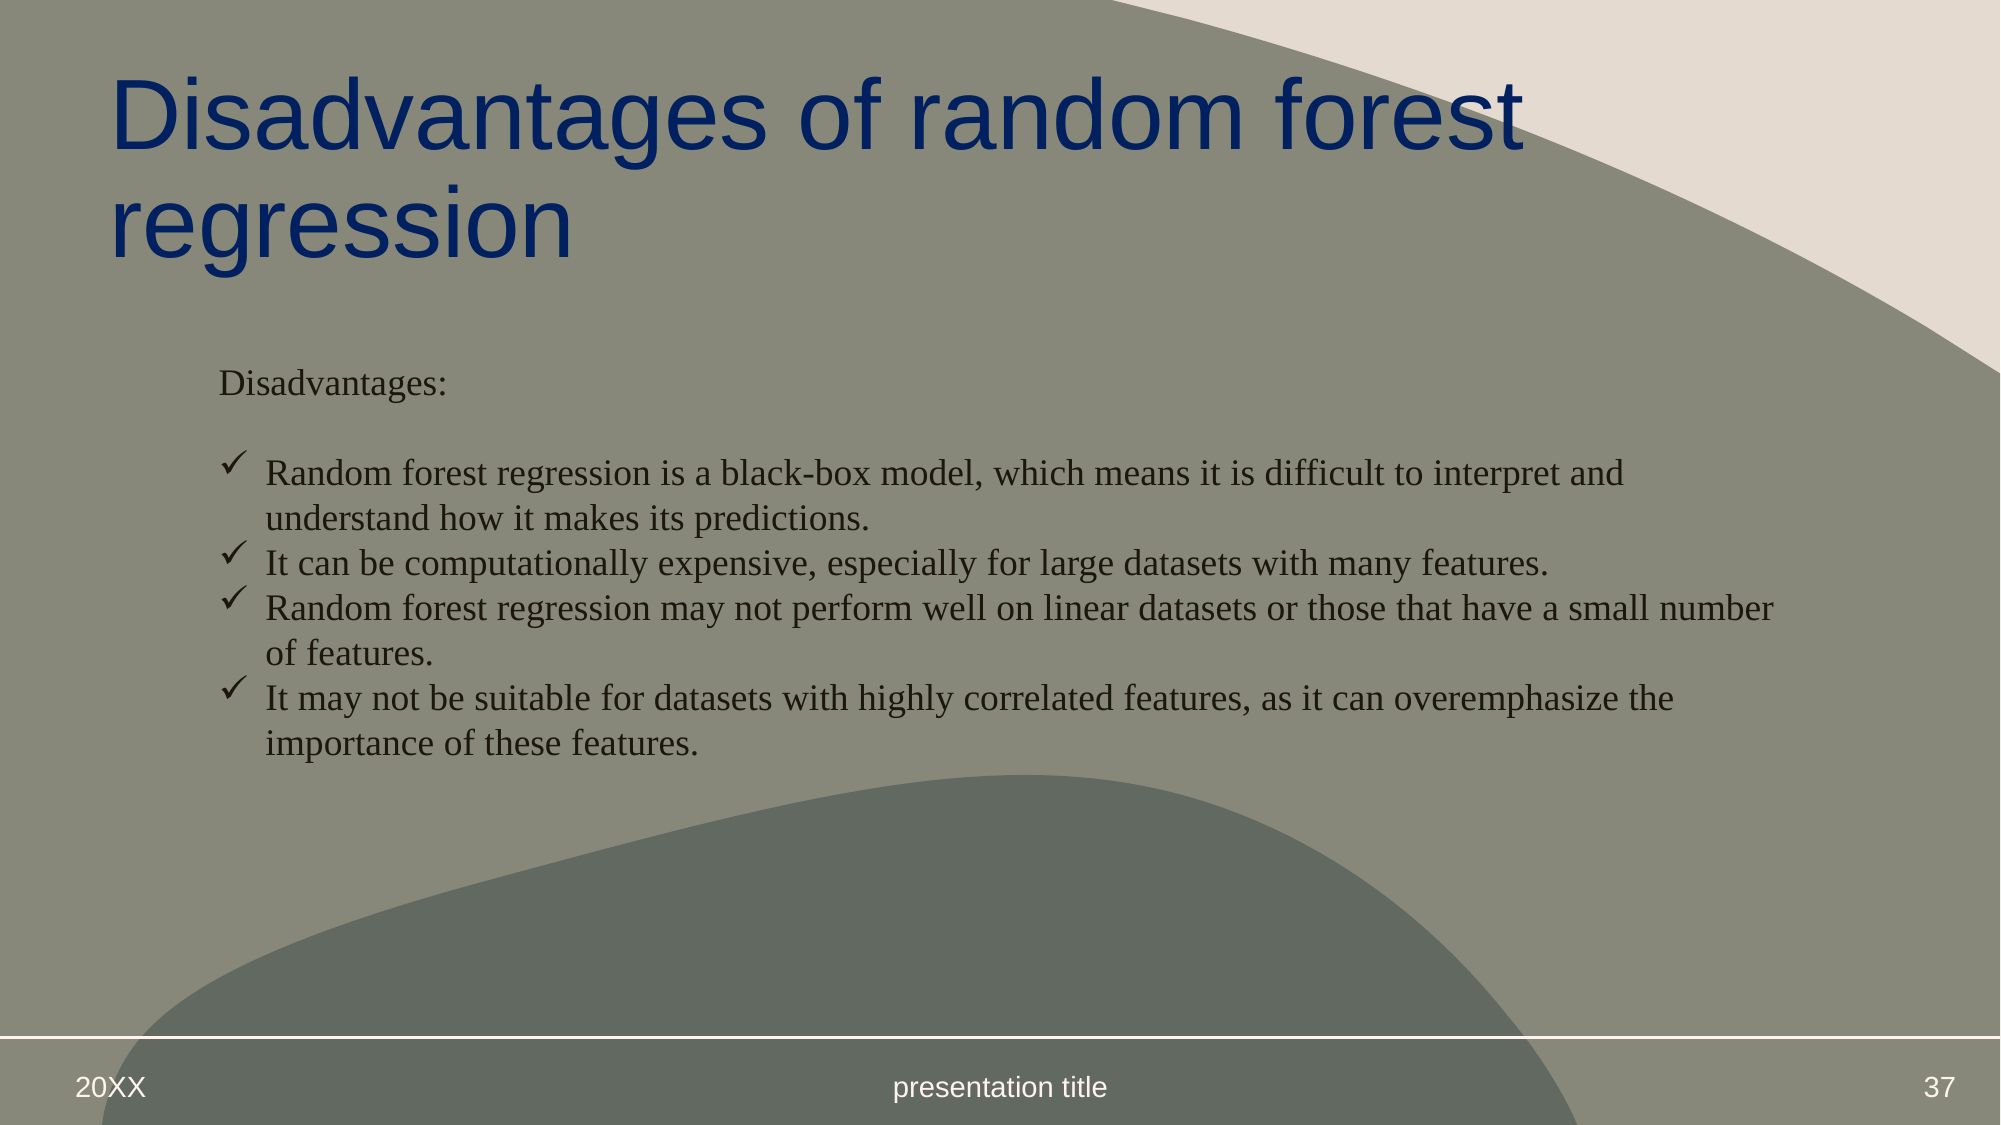

# Disadvantages of random forest regression
Disadvantages:

Random forest regression is a black-box model, which means it is difficult to interpret and understand how it makes its predictions.
It can be computationally expensive, especially for large datasets with many features.
Random forest regression may not perform well on linear datasets or those that have a small number of features.
It may not be suitable for datasets with highly correlated features, as it can overemphasize the importance of these features.
20XX
presentation title
37